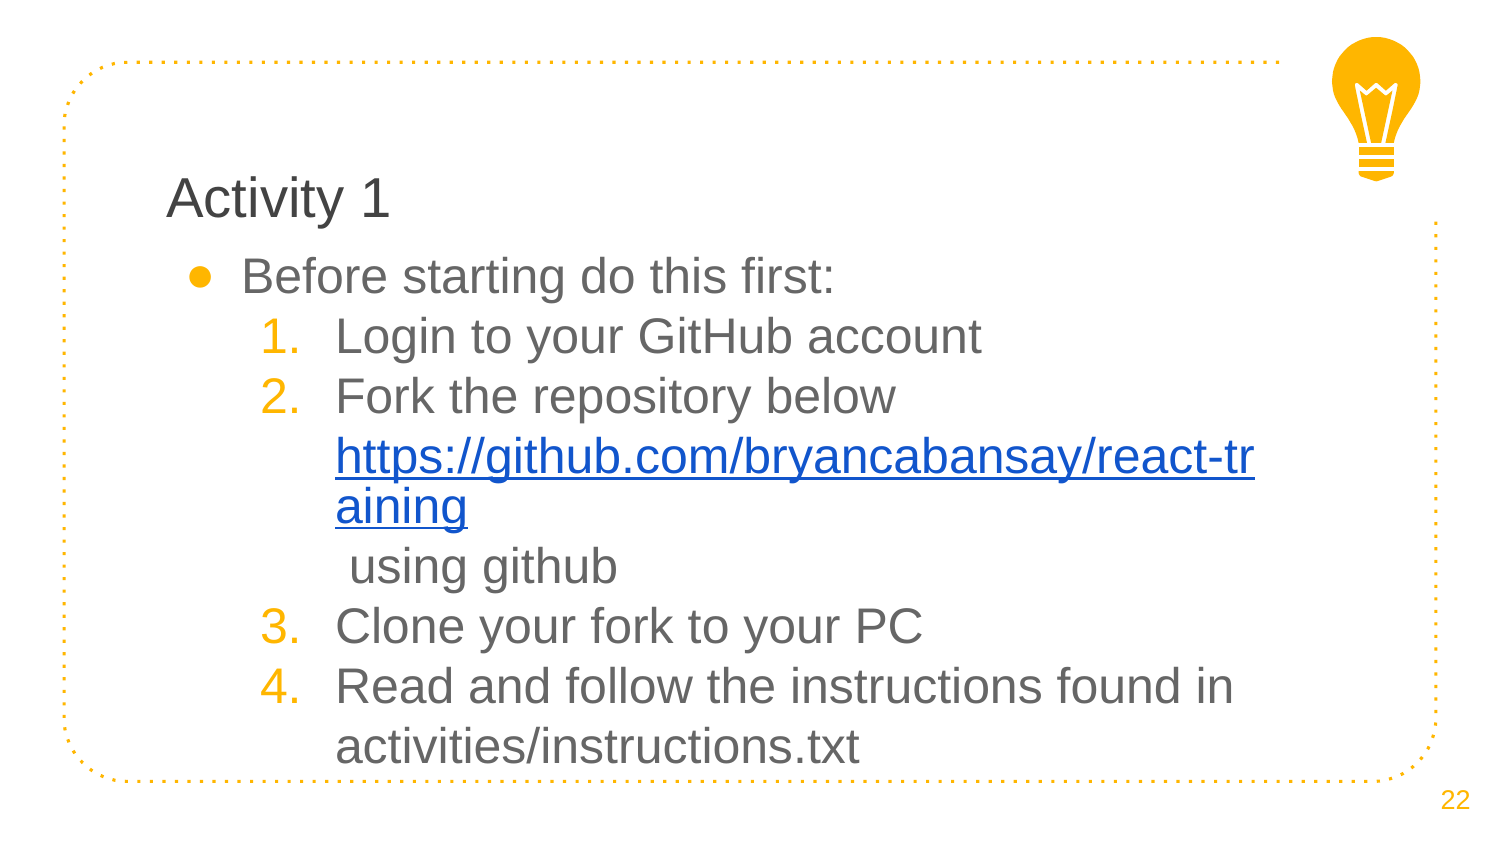

# Activity 1
Before starting do this first:
Login to your GitHub account
Fork the repository below https://github.com/bryancabansay/react-training using github
Clone your fork to your PC
Read and follow the instructions found in activities/instructions.txt
22